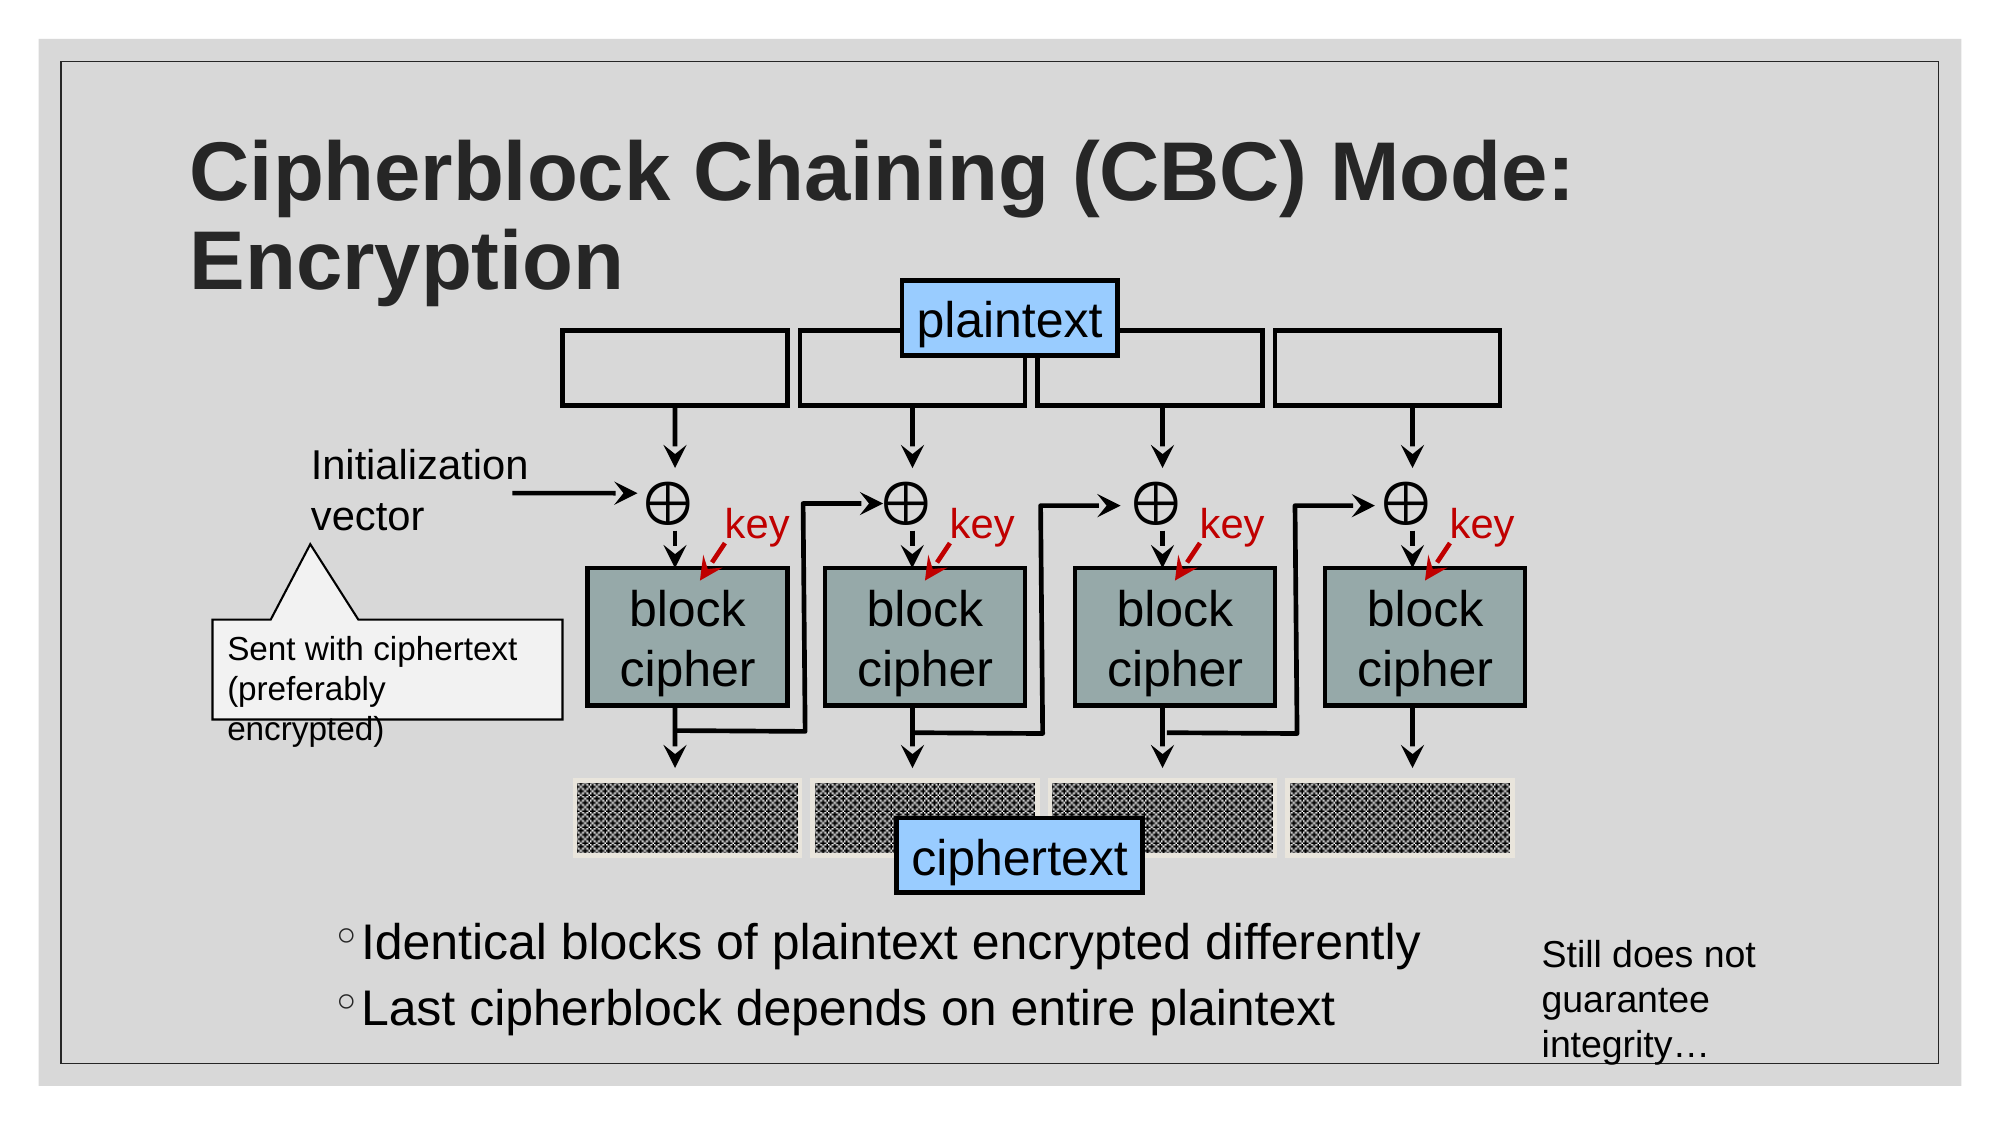

# Cipherblock Chaining (CBC) Mode: Encryption
plaintext

Initialization
vector
⊕
⊕
⊕
⊕
key
key
key
key

block
cipher
block
cipher
block
cipher
block
cipher
Sent with ciphertext
(preferably encrypted)

ciphertext
Identical blocks of plaintext encrypted differently
Last cipherblock depends on entire plaintext
Still does not guarantee integrity…